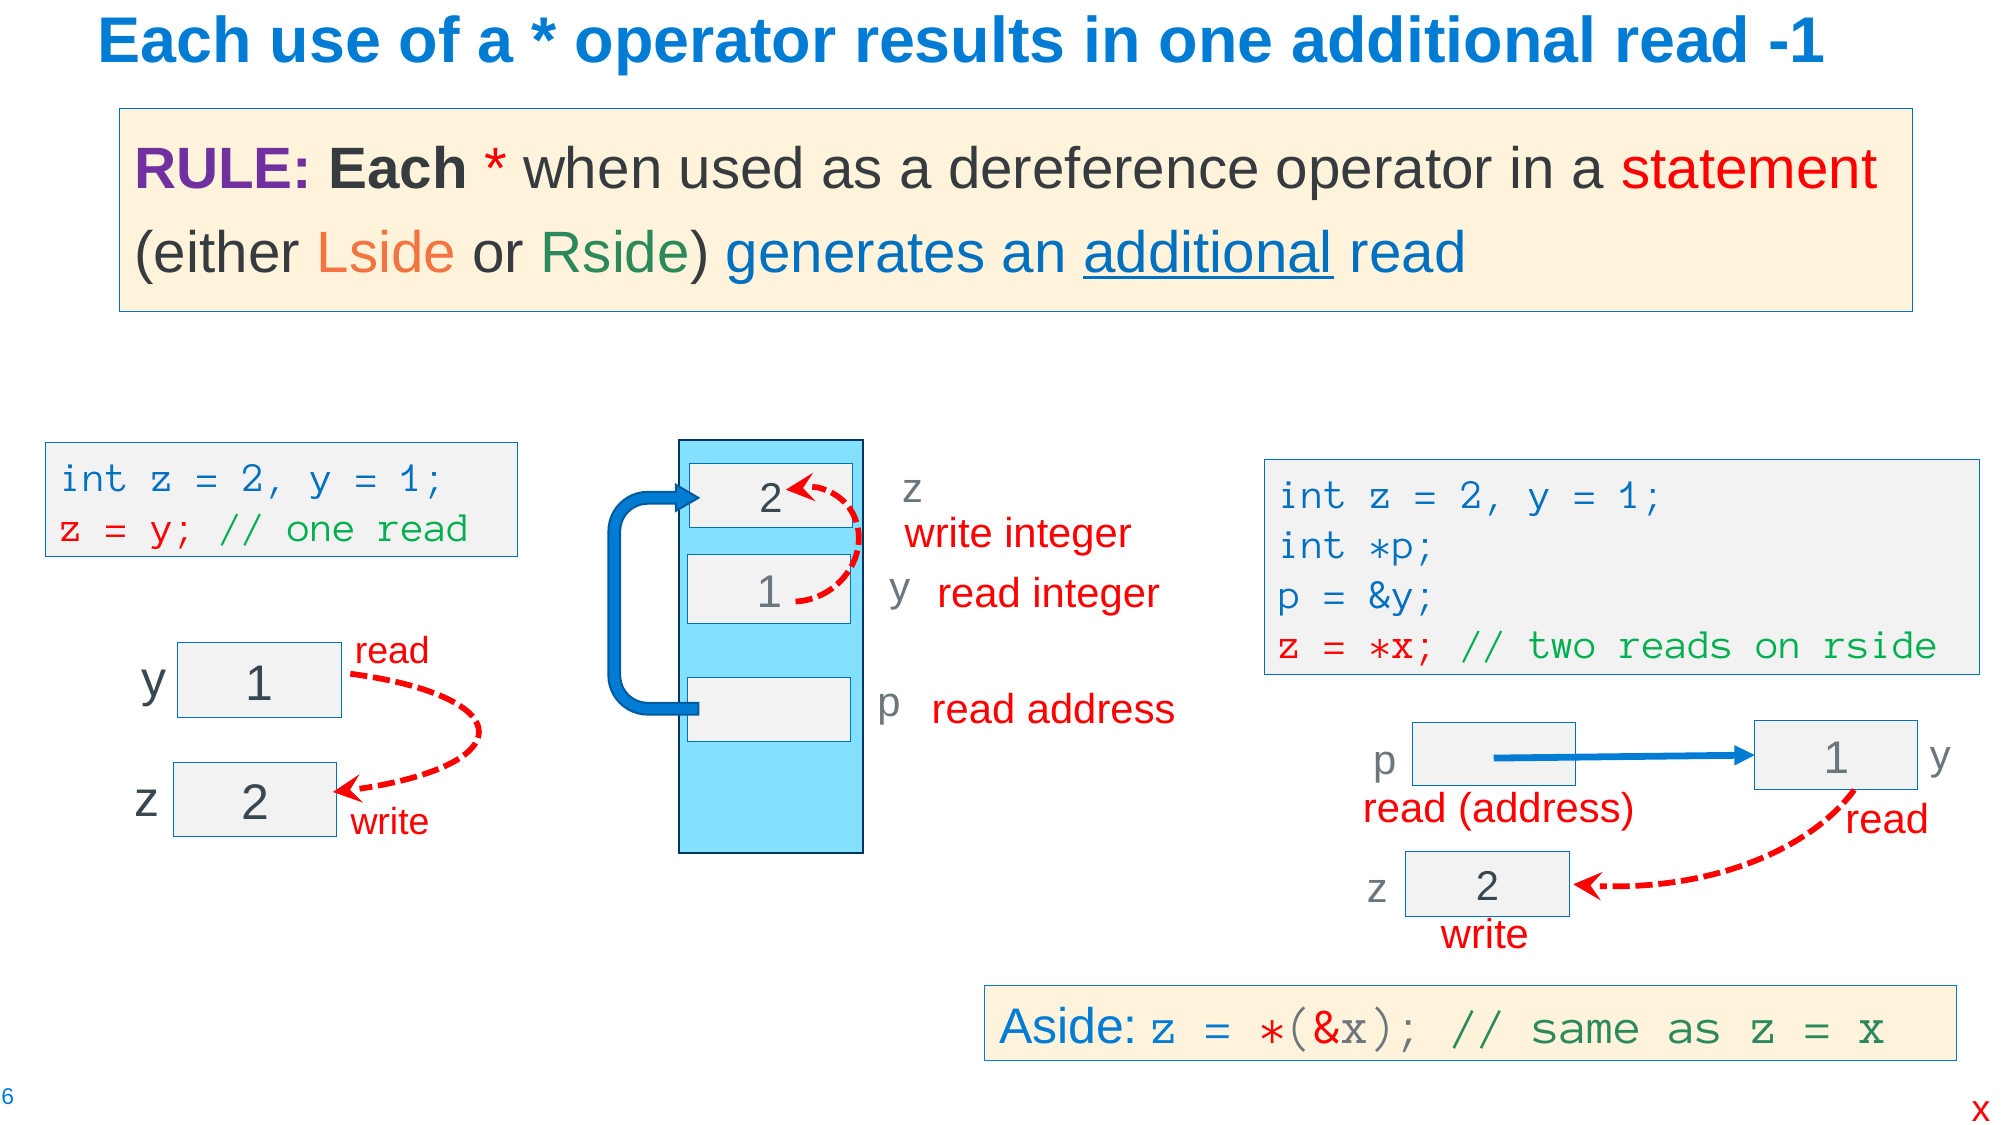

# Each use of a * operator results in one additional read -1
RULE: Each * when used as a dereference operator in a statement (either Lside or Rside) generates an additional read

z
2

y
1
int z = 2, y = 1;
z = y; // one read
int z = 2, y = 1;
int *p;
p = &y;
z = *x; // two reads on rside
write integer

read integer
p
read address

1
y

p
read (address)
read
2
z
write
read
y
1

z
2
write
Aside: z = *(&x); // same as z = x
x